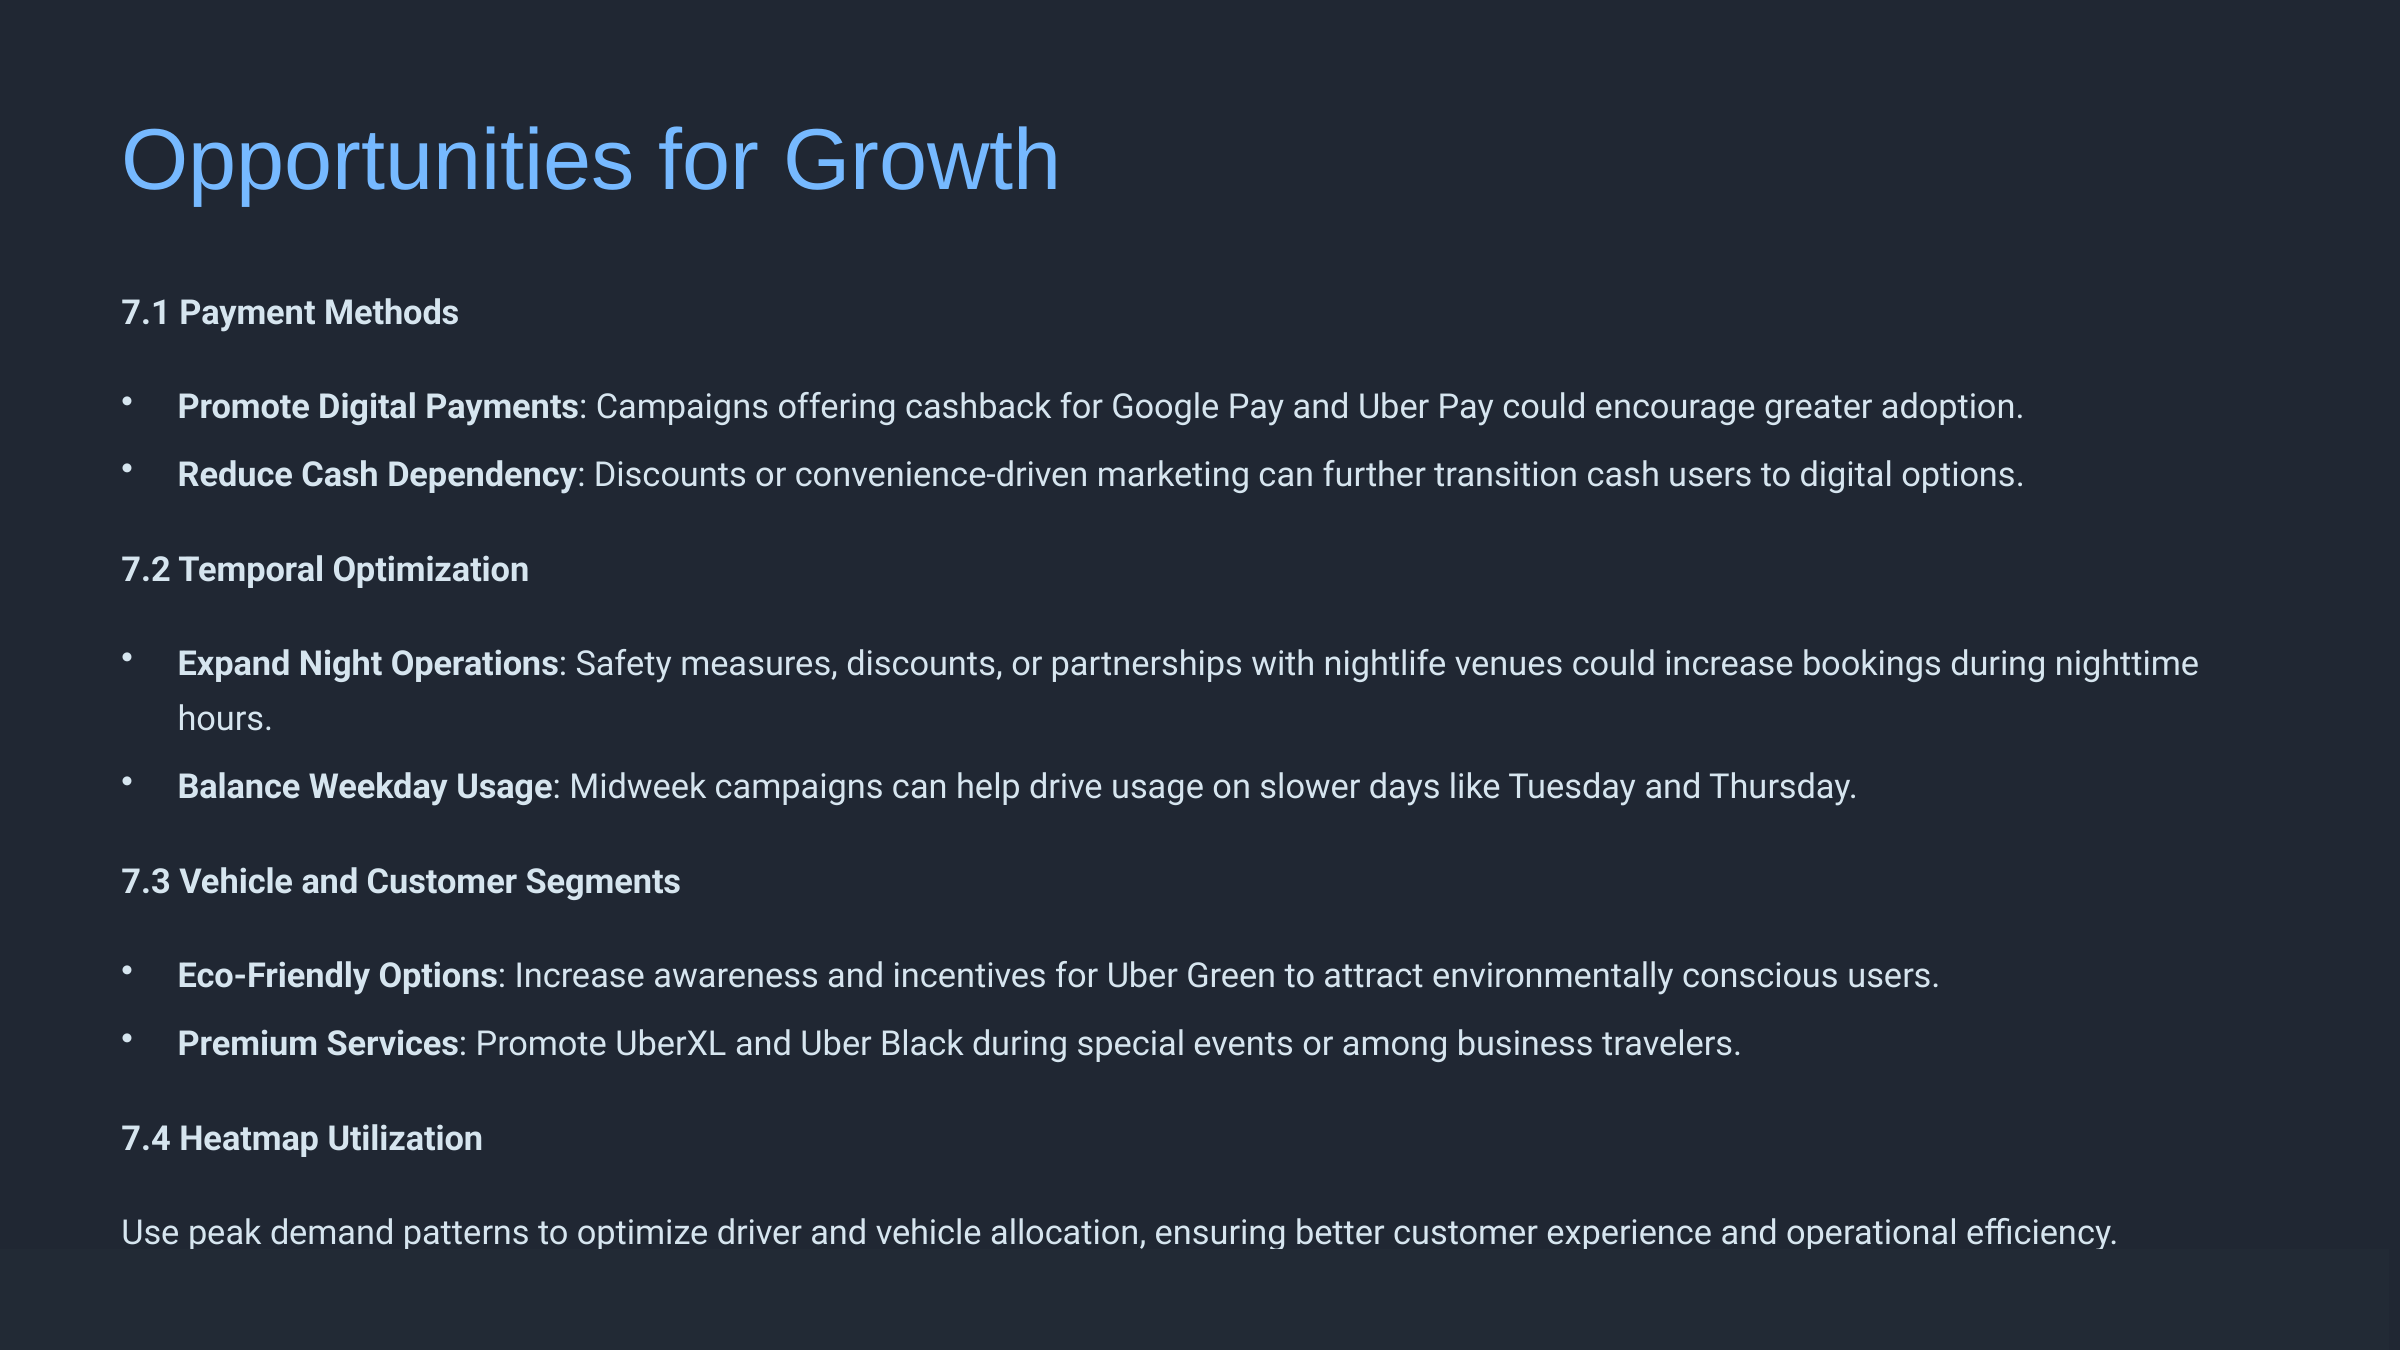

Opportunities for Growth
7.1 Payment Methods
Promote Digital Payments: Campaigns offering cashback for Google Pay and Uber Pay could encourage greater adoption.
Reduce Cash Dependency: Discounts or convenience-driven marketing can further transition cash users to digital options.
7.2 Temporal Optimization
Expand Night Operations: Safety measures, discounts, or partnerships with nightlife venues could increase bookings during nighttime hours.
Balance Weekday Usage: Midweek campaigns can help drive usage on slower days like Tuesday and Thursday.
7.3 Vehicle and Customer Segments
Eco-Friendly Options: Increase awareness and incentives for Uber Green to attract environmentally conscious users.
Premium Services: Promote UberXL and Uber Black during special events or among business travelers.
7.4 Heatmap Utilization
Use peak demand patterns to optimize driver and vehicle allocation, ensuring better customer experience and operational efficiency.